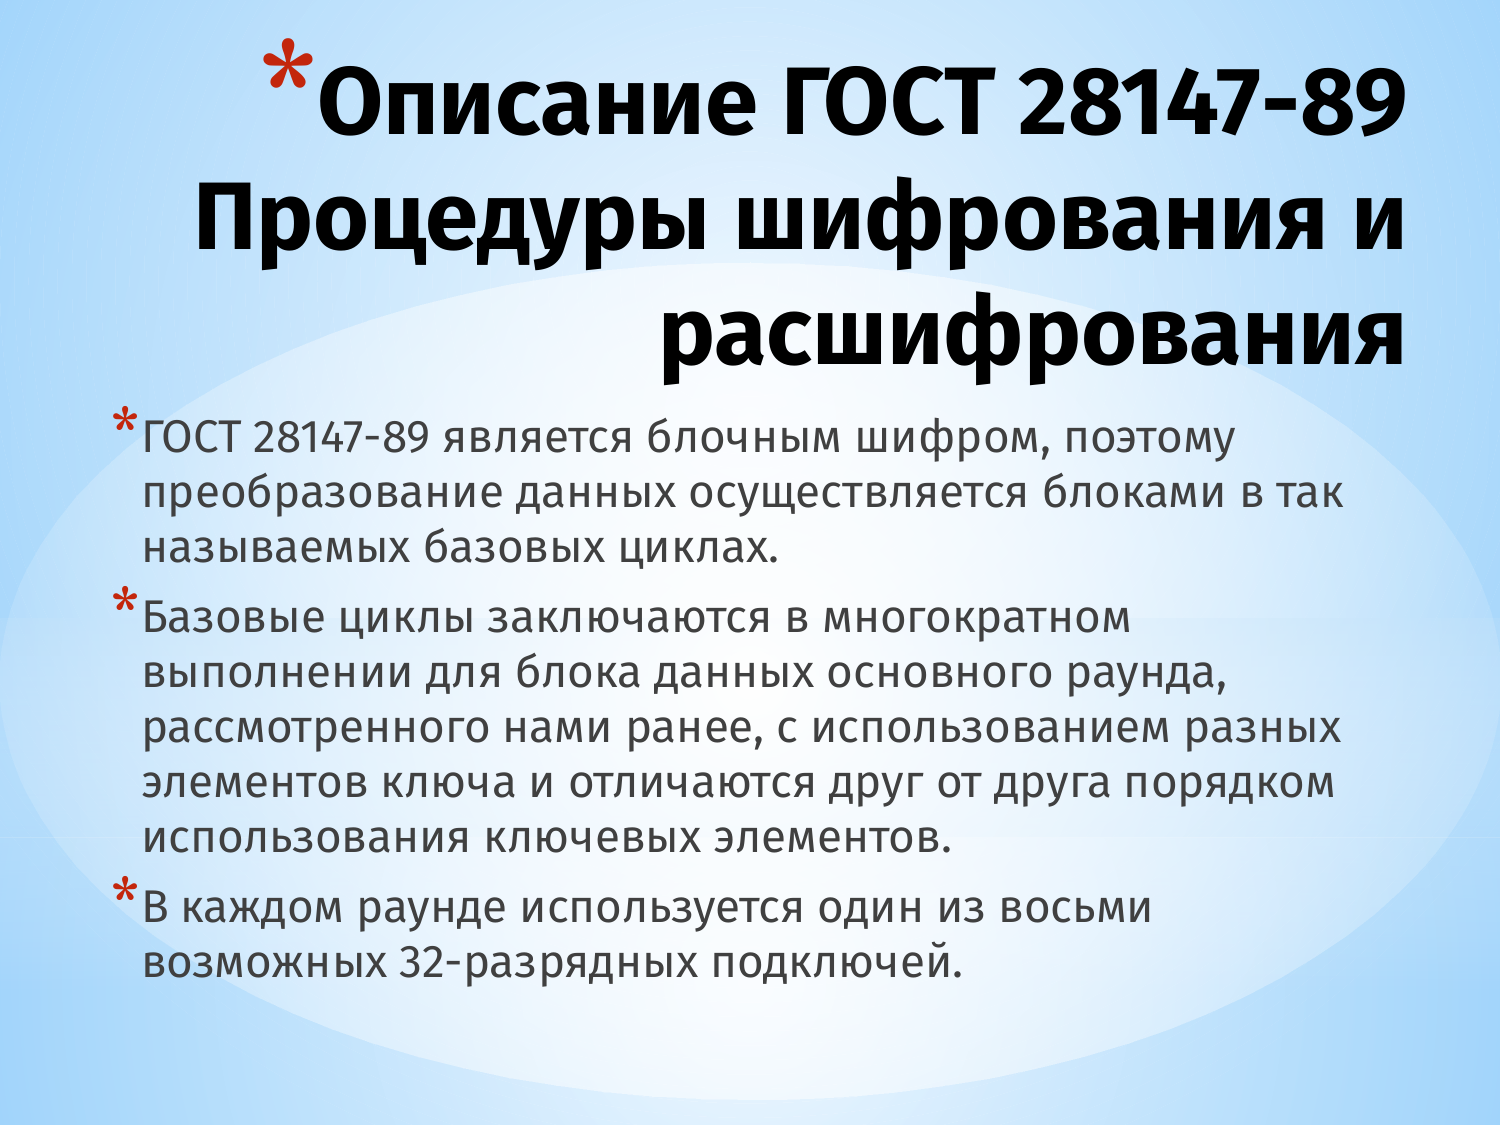

# Описание ГОСТ 28147-89 Процедуры шифрования и расшифрования
ГОСТ 28147-89 является блочным шифром, поэтому преобразование данных осуществляется блоками в так называемых базовых циклах.
Базовые циклы заключаются в многократном выполнении для блока данных основного раунда, рассмотренного нами ранее, с использованием разных элементов ключа и отличаются друг от друга порядком использования ключевых элементов.
В каждом раунде используется один из восьми возможных 32-разрядных подключей.